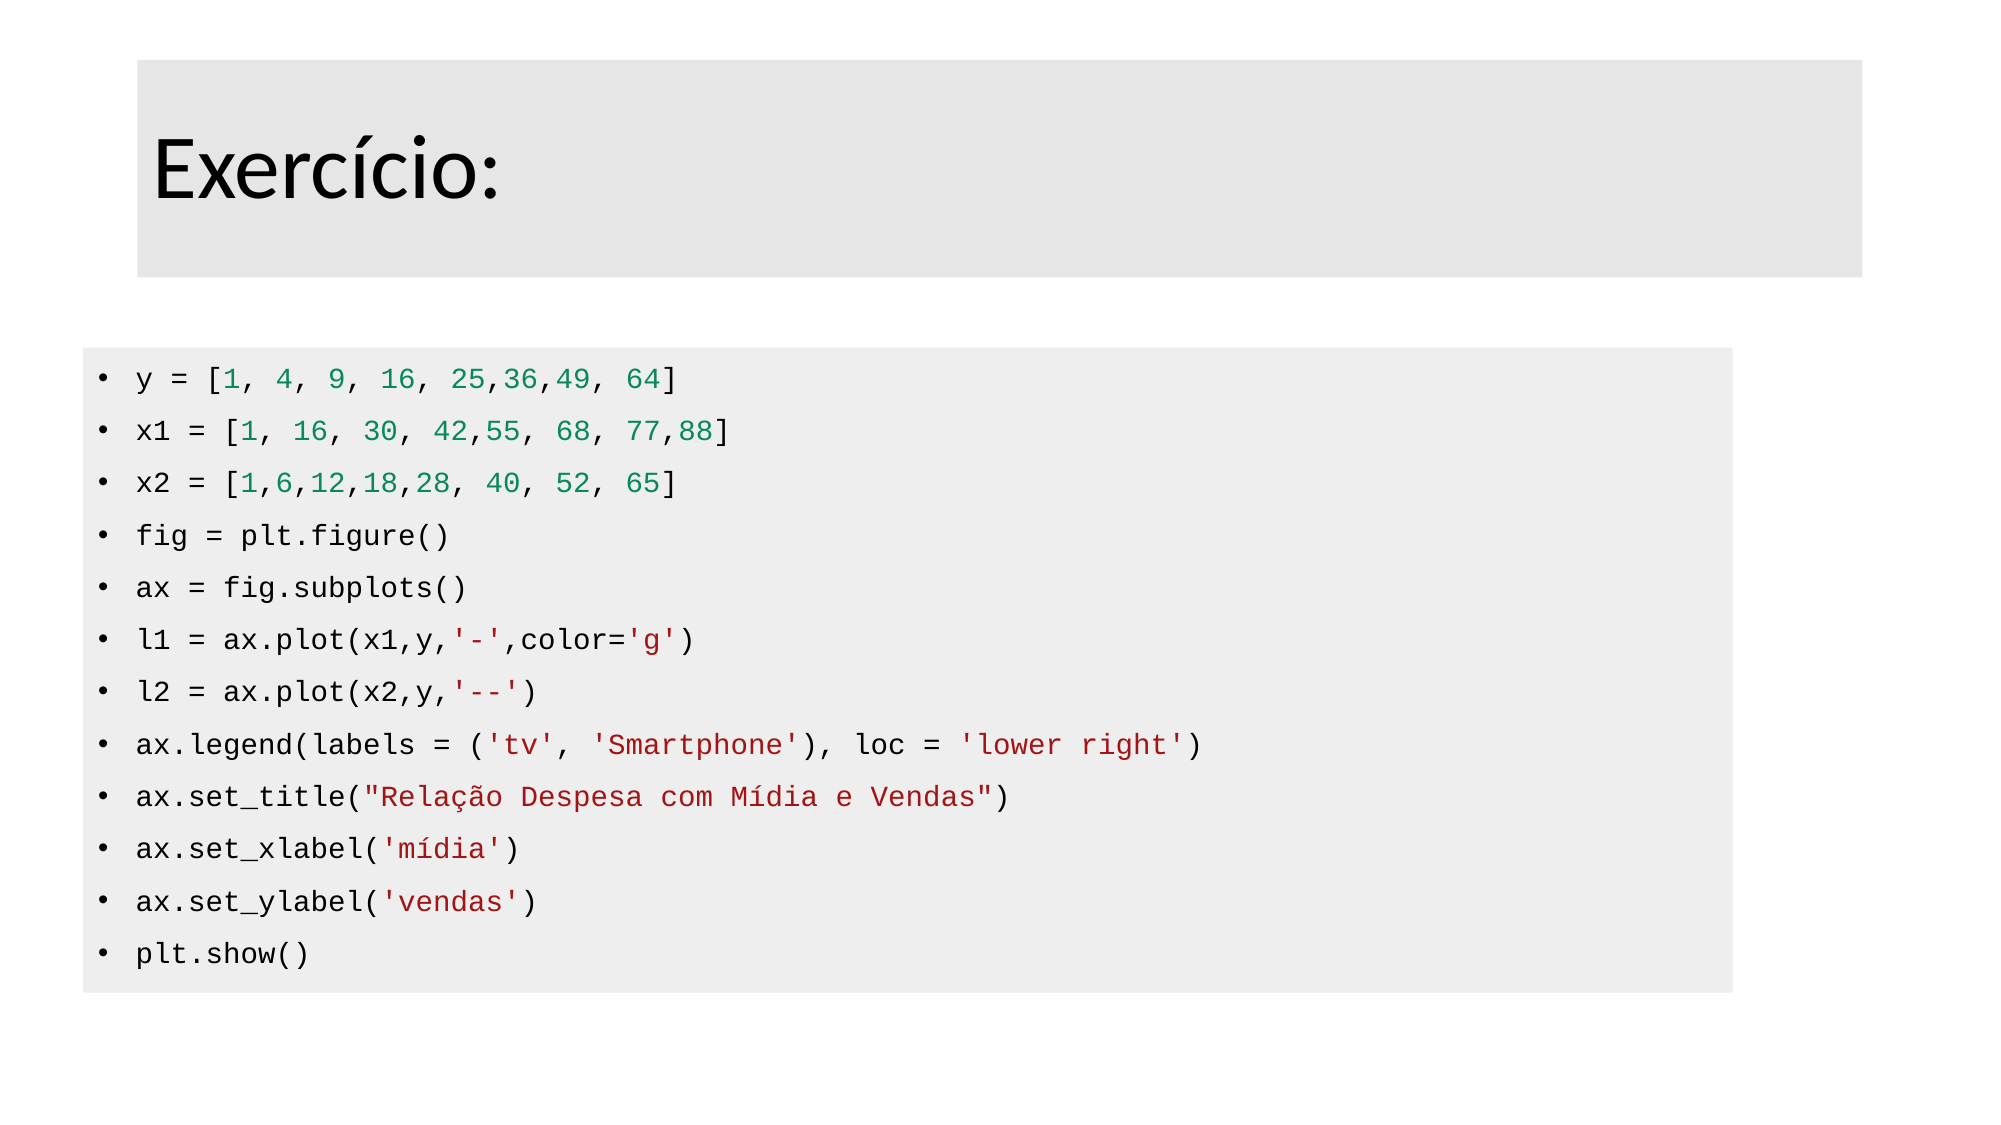

# Exercício:
y = [1, 4, 9, 16, 25,36,49, 64]
x1 = [1, 16, 30, 42,55, 68, 77,88]
x2 = [1,6,12,18,28, 40, 52, 65]
fig = plt.figure()
ax = fig.subplots()
l1 = ax.plot(x1,y,'-',color='g')
l2 = ax.plot(x2,y,'--')
ax.legend(labels = ('tv', 'Smartphone'), loc = 'lower right')
ax.set_title("Relação Despesa com Mídia e Vendas")
ax.set_xlabel('mídia')
ax.set_ylabel('vendas')
plt.show()